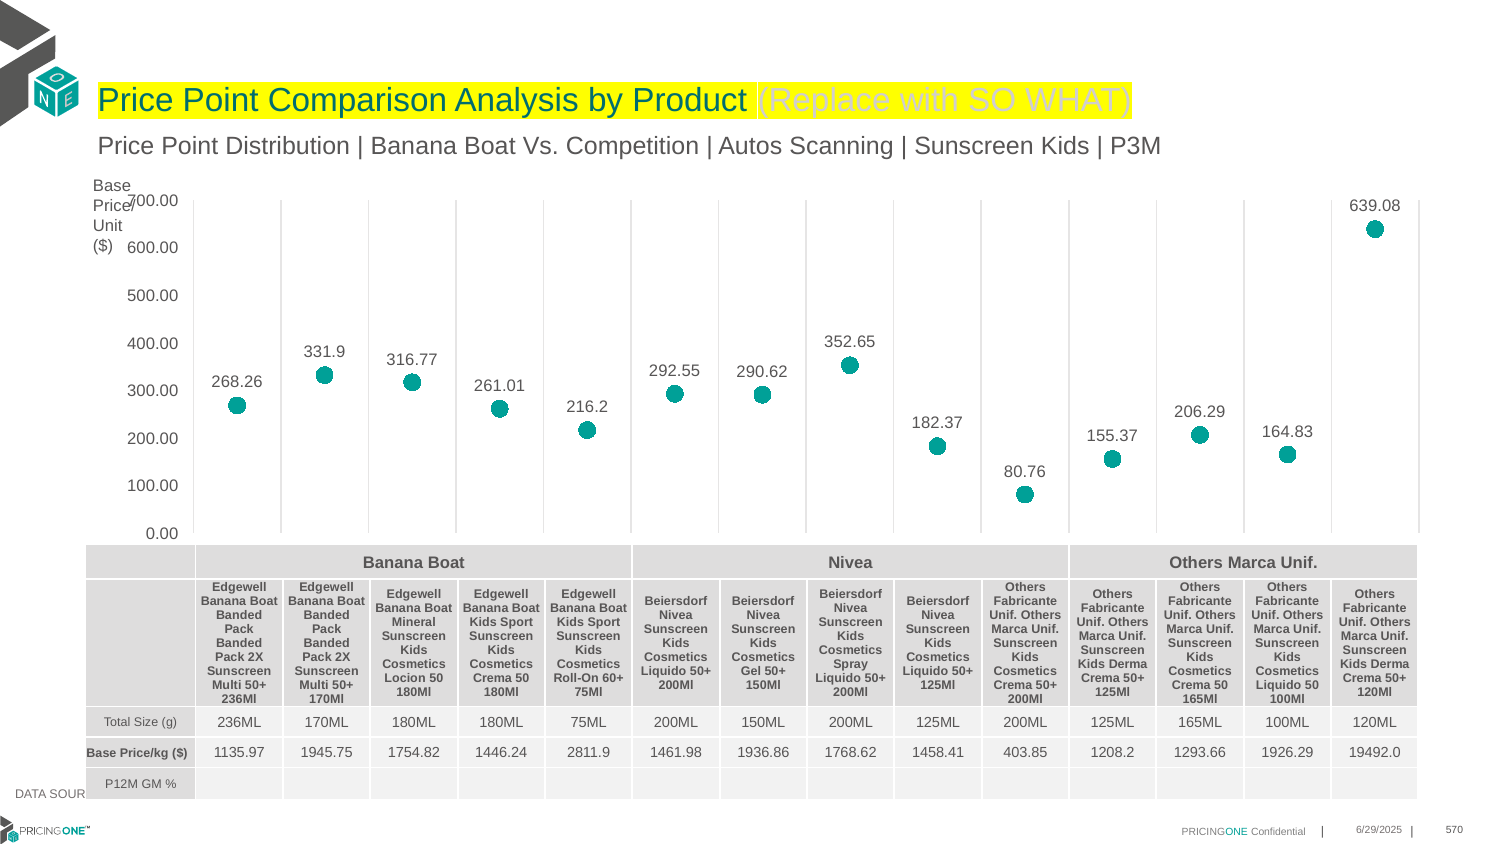

# Price Point Comparison Analysis by Product (Replace with SO WHAT)
Price Point Distribution | Banana Boat Vs. Competition | Autos Scanning | Sunscreen Kids | P3M
Base Price/Unit ($)

### Chart

| Category | Base Price/Unit |
|---|---|
| Edgewell Banana Boat Banded Pack Banded Pack 2X Sunscreen Multi 50+ 236Ml | 268.26 |
| Edgewell Banana Boat Banded Pack Banded Pack 2X Sunscreen Multi 50+ 170Ml | 331.9 |
| Edgewell Banana Boat Mineral Sunscreen Kids Cosmetics Locion 50 180Ml | 316.77 |
| Edgewell Banana Boat Kids Sport Sunscreen Kids Cosmetics Crema 50 180Ml | 261.01 |
| Edgewell Banana Boat Kids Sport Sunscreen Kids Cosmetics Roll-On 60+ 75Ml | 216.2 |
| Beiersdorf Nivea Sunscreen Kids Cosmetics Liquido 50+ 200Ml | 292.55 |
| Beiersdorf Nivea Sunscreen Kids Cosmetics Gel 50+ 150Ml | 290.62 |
| Beiersdorf Nivea Sunscreen Kids Cosmetics Spray Liquido 50+ 200Ml | 352.65 |
| Beiersdorf Nivea Sunscreen Kids Cosmetics Liquido 50+ 125Ml | 182.37 |
| Others Fabricante Unif. Others Marca Unif. Sunscreen Kids Cosmetics Crema 50+ 200Ml | 80.76 |
| Others Fabricante Unif. Others Marca Unif. Sunscreen Kids Derma Crema 50+ 125Ml | 155.37 |
| Others Fabricante Unif. Others Marca Unif. Sunscreen Kids Cosmetics Crema 50 165Ml | 206.29 |
| Others Fabricante Unif. Others Marca Unif. Sunscreen Kids Cosmetics Liquido 50 100Ml | 164.83 |
| Others Fabricante Unif. Others Marca Unif. Sunscreen Kids Derma Crema 50+ 120Ml | 639.08 |
|  | Banana Boat | Banana Boat | Banana Boat | Banana Boat | Banana Boat | Nivea | Nivea | Nivea | Nivea | Others Marca Unif. | Others Marca Unif. | Others Marca Unif. | Others Marca Unif. | Others Marca Unif. |
| --- | --- | --- | --- | --- | --- | --- | --- | --- | --- | --- | --- | --- | --- | --- |
|  | Edgewell Banana Boat Banded Pack Banded Pack 2X Sunscreen Multi 50+ 236Ml | Edgewell Banana Boat Banded Pack Banded Pack 2X Sunscreen Multi 50+ 170Ml | Edgewell Banana Boat Mineral Sunscreen Kids Cosmetics Locion 50 180Ml | Edgewell Banana Boat Kids Sport Sunscreen Kids Cosmetics Crema 50 180Ml | Edgewell Banana Boat Kids Sport Sunscreen Kids Cosmetics Roll-On 60+ 75Ml | Beiersdorf Nivea Sunscreen Kids Cosmetics Liquido 50+ 200Ml | Beiersdorf Nivea Sunscreen Kids Cosmetics Gel 50+ 150Ml | Beiersdorf Nivea Sunscreen Kids Cosmetics Spray Liquido 50+ 200Ml | Beiersdorf Nivea Sunscreen Kids Cosmetics Liquido 50+ 125Ml | Others Fabricante Unif. Others Marca Unif. Sunscreen Kids Cosmetics Crema 50+ 200Ml | Others Fabricante Unif. Others Marca Unif. Sunscreen Kids Derma Crema 50+ 125Ml | Others Fabricante Unif. Others Marca Unif. Sunscreen Kids Cosmetics Crema 50 165Ml | Others Fabricante Unif. Others Marca Unif. Sunscreen Kids Cosmetics Liquido 50 100Ml | Others Fabricante Unif. Others Marca Unif. Sunscreen Kids Derma Crema 50+ 120Ml |
| Total Size (g) | 236ML | 170ML | 180ML | 180ML | 75ML | 200ML | 150ML | 200ML | 125ML | 200ML | 125ML | 165ML | 100ML | 120ML |
| Base Price/kg ($) | 1135.97 | 1945.75 | 1754.82 | 1446.24 | 2811.9 | 1461.98 | 1936.86 | 1768.62 | 1458.41 | 403.85 | 1208.2 | 1293.66 | 1926.29 | 19492.0 |
| P12M GM % |  |  |  |  |  |  |  |  |  |  |  |  |  |  |
DATA SOURCE: Trade Panel/Retailer Data | April  2025

6/29/2025
570